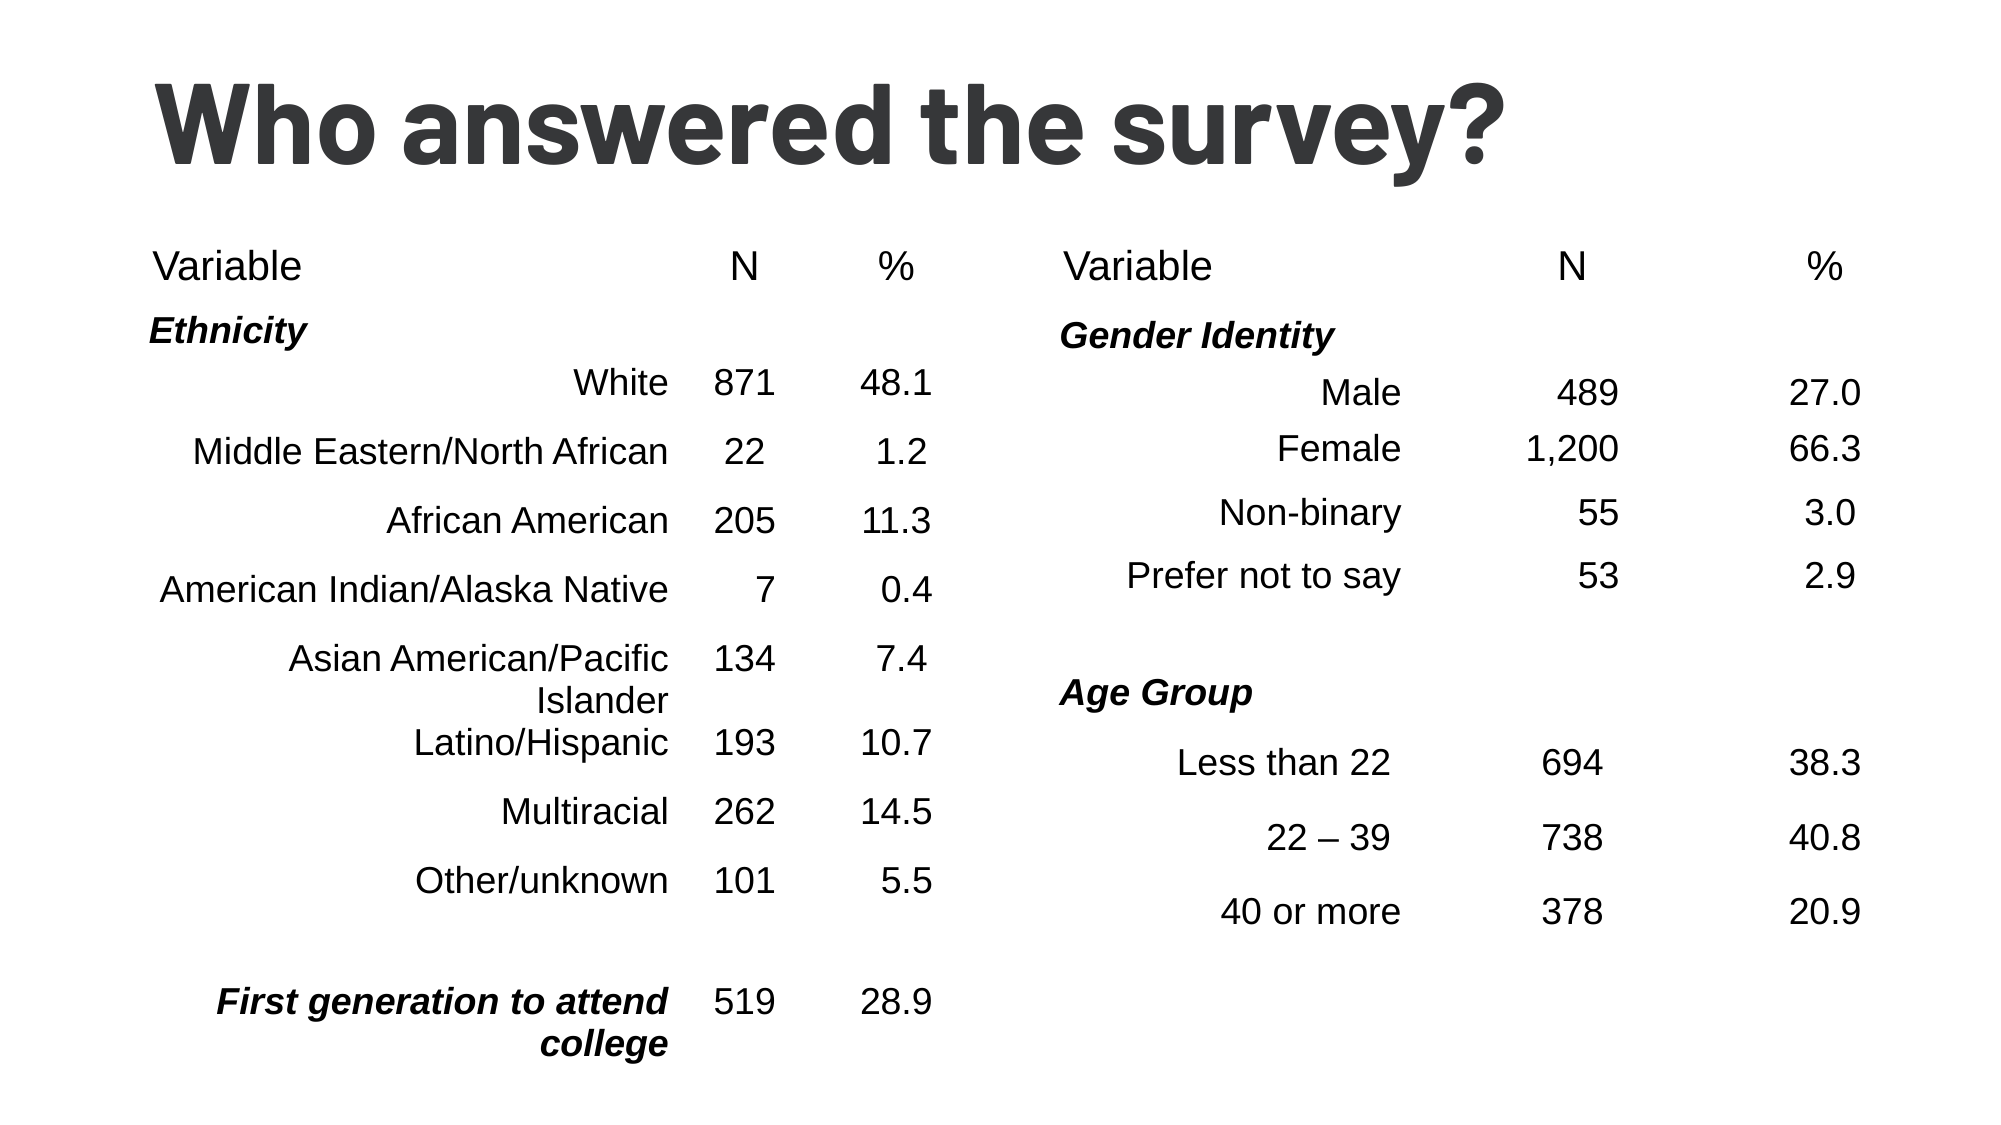

# Who answered the survey?
| Variable | N | % |
| --- | --- | --- |
| Gender Identity |  |  |
| Male | 489 | 27.0 |
| Female | 1,200 | 66.3 |
| Non-binary | 55 | 3.0 |
| Prefer not to say | 53 | 2.9 |
|  |  |  |
| Age Group |  |  |
| Less than 22 | 694 | 38.3 |
| 22 – 39 | 738 | 40.8 |
| 40 or more | 378 | 20.9 |
|  |  |  |
| Variable | N | % |
| --- | --- | --- |
| Ethnicity |  |  |
| White | 871 | 48.1 |
| Middle Eastern/North African | 22 | 1.2 |
| African American | 205 | 11.3 |
| American Indian/Alaska Native | 7 | 0.4 |
| Asian American/Pacific Islander | 134 | 7.4 |
| Latino/Hispanic | 193 | 10.7 |
| Multiracial | 262 | 14.5 |
| Other/unknown | 101 | 5.5 |
|  |  |  |
| First generation to attend college | 519 | 28.9 |